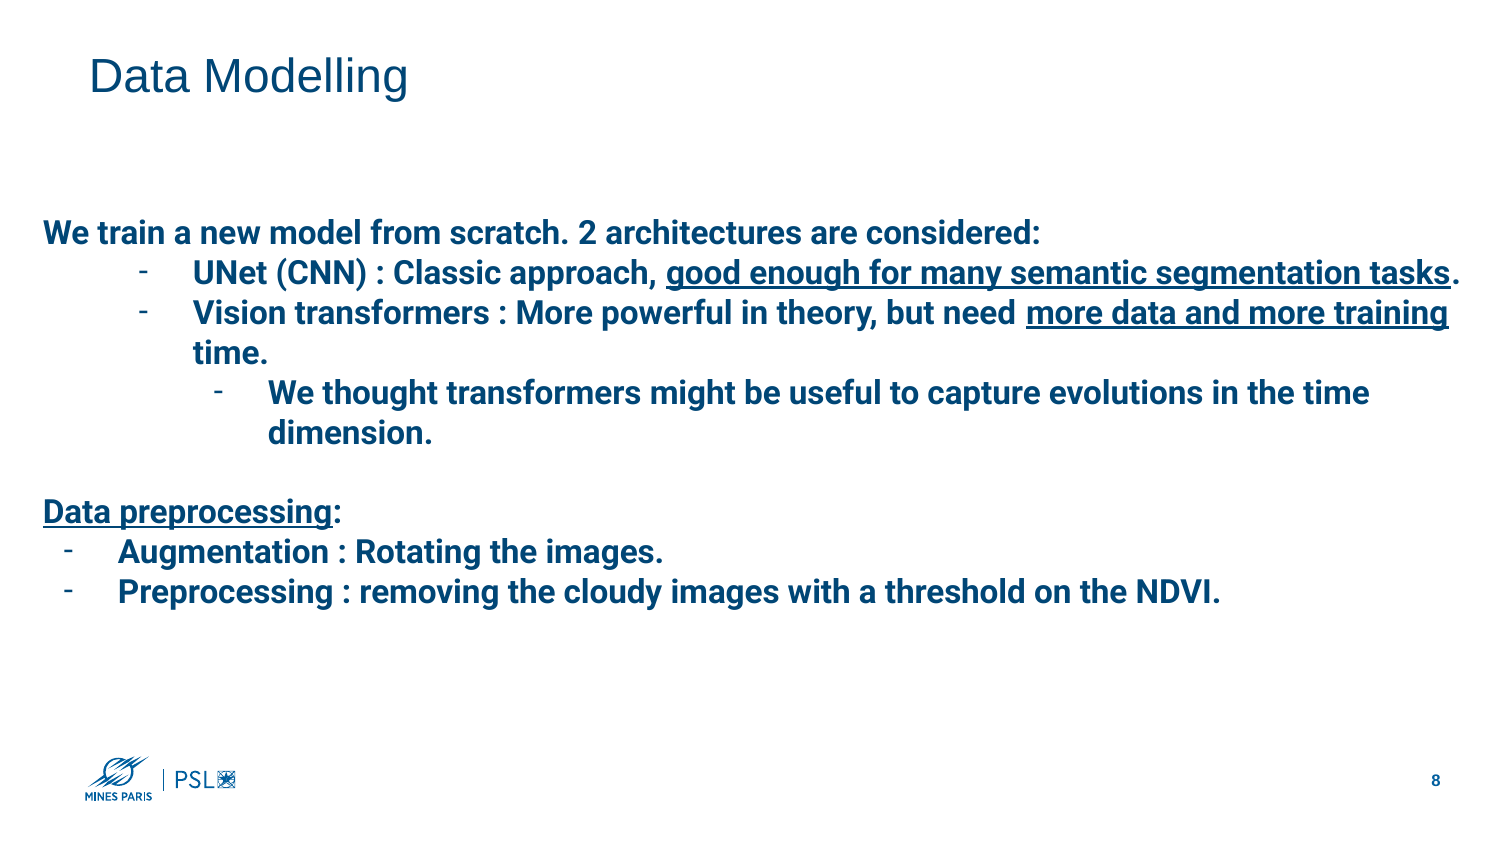

# Data Modelling
We train a new model from scratch. 2 architectures are considered:
UNet (CNN) : Classic approach, good enough for many semantic segmentation tasks.
Vision transformers : More powerful in theory, but need more data and more training time.
We thought transformers might be useful to capture evolutions in the time dimension.

Data preprocessing:
Augmentation : Rotating the images.
Preprocessing : removing the cloudy images with a threshold on the NDVI.